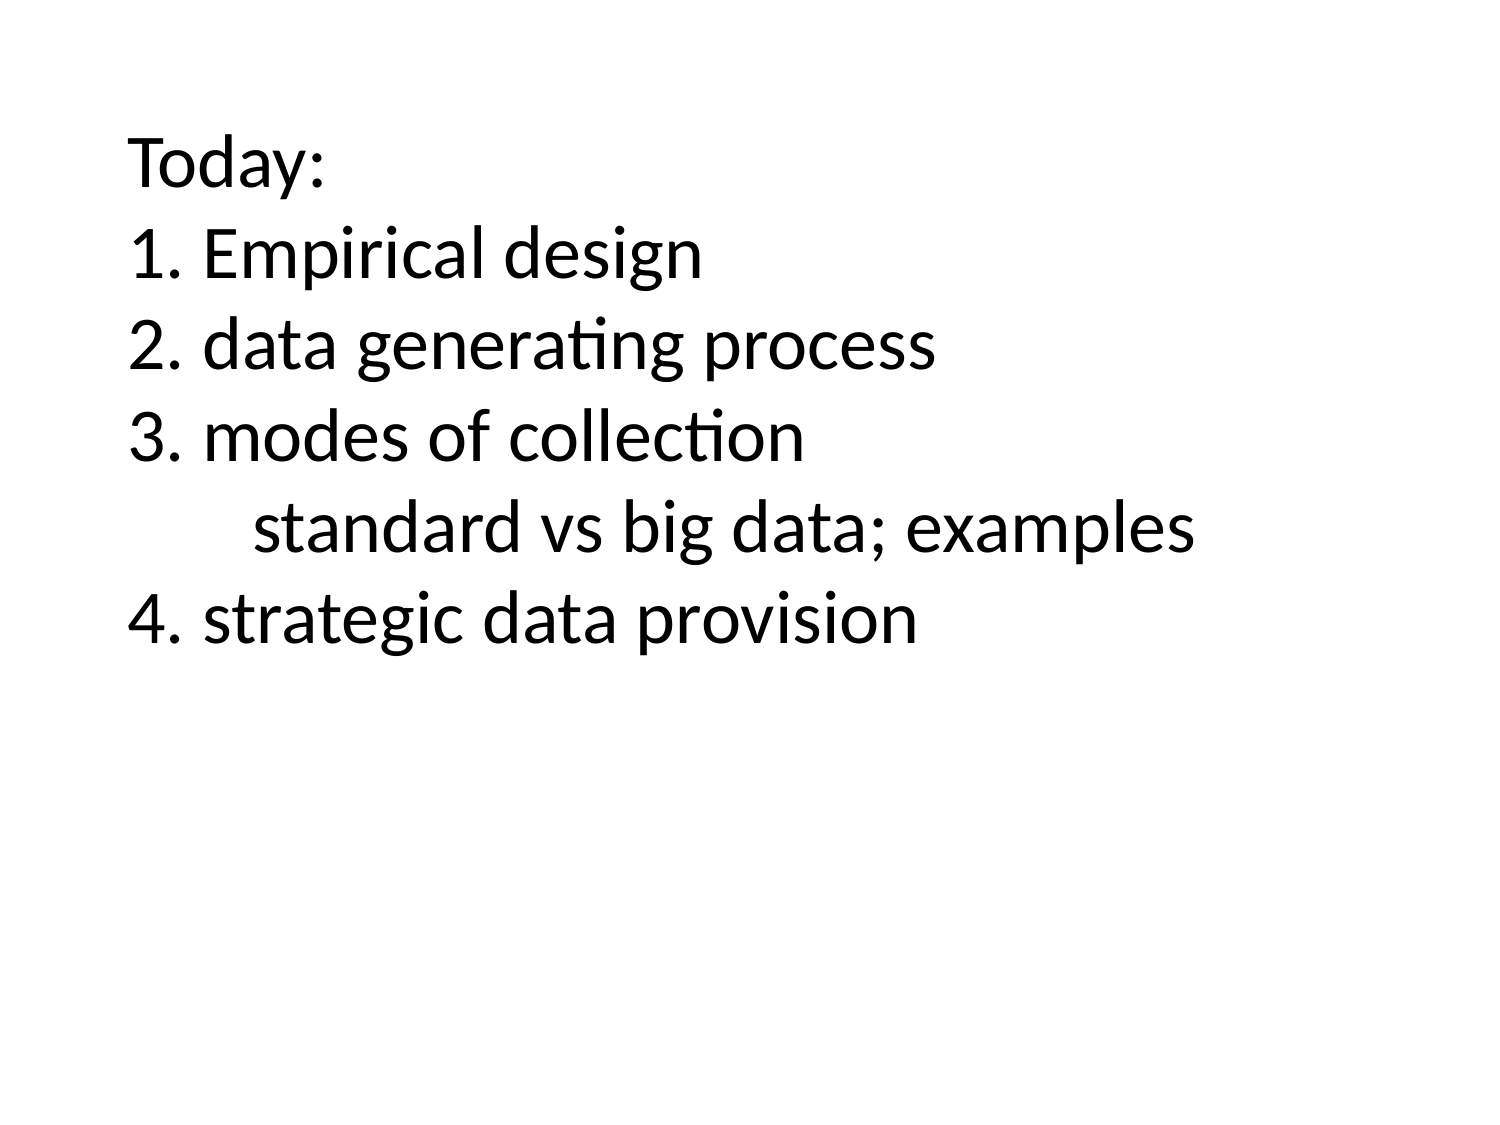

# Today: 1. Empirical design 2. data generating process 3. modes of collection standard vs big data; examples 4. strategic data provision